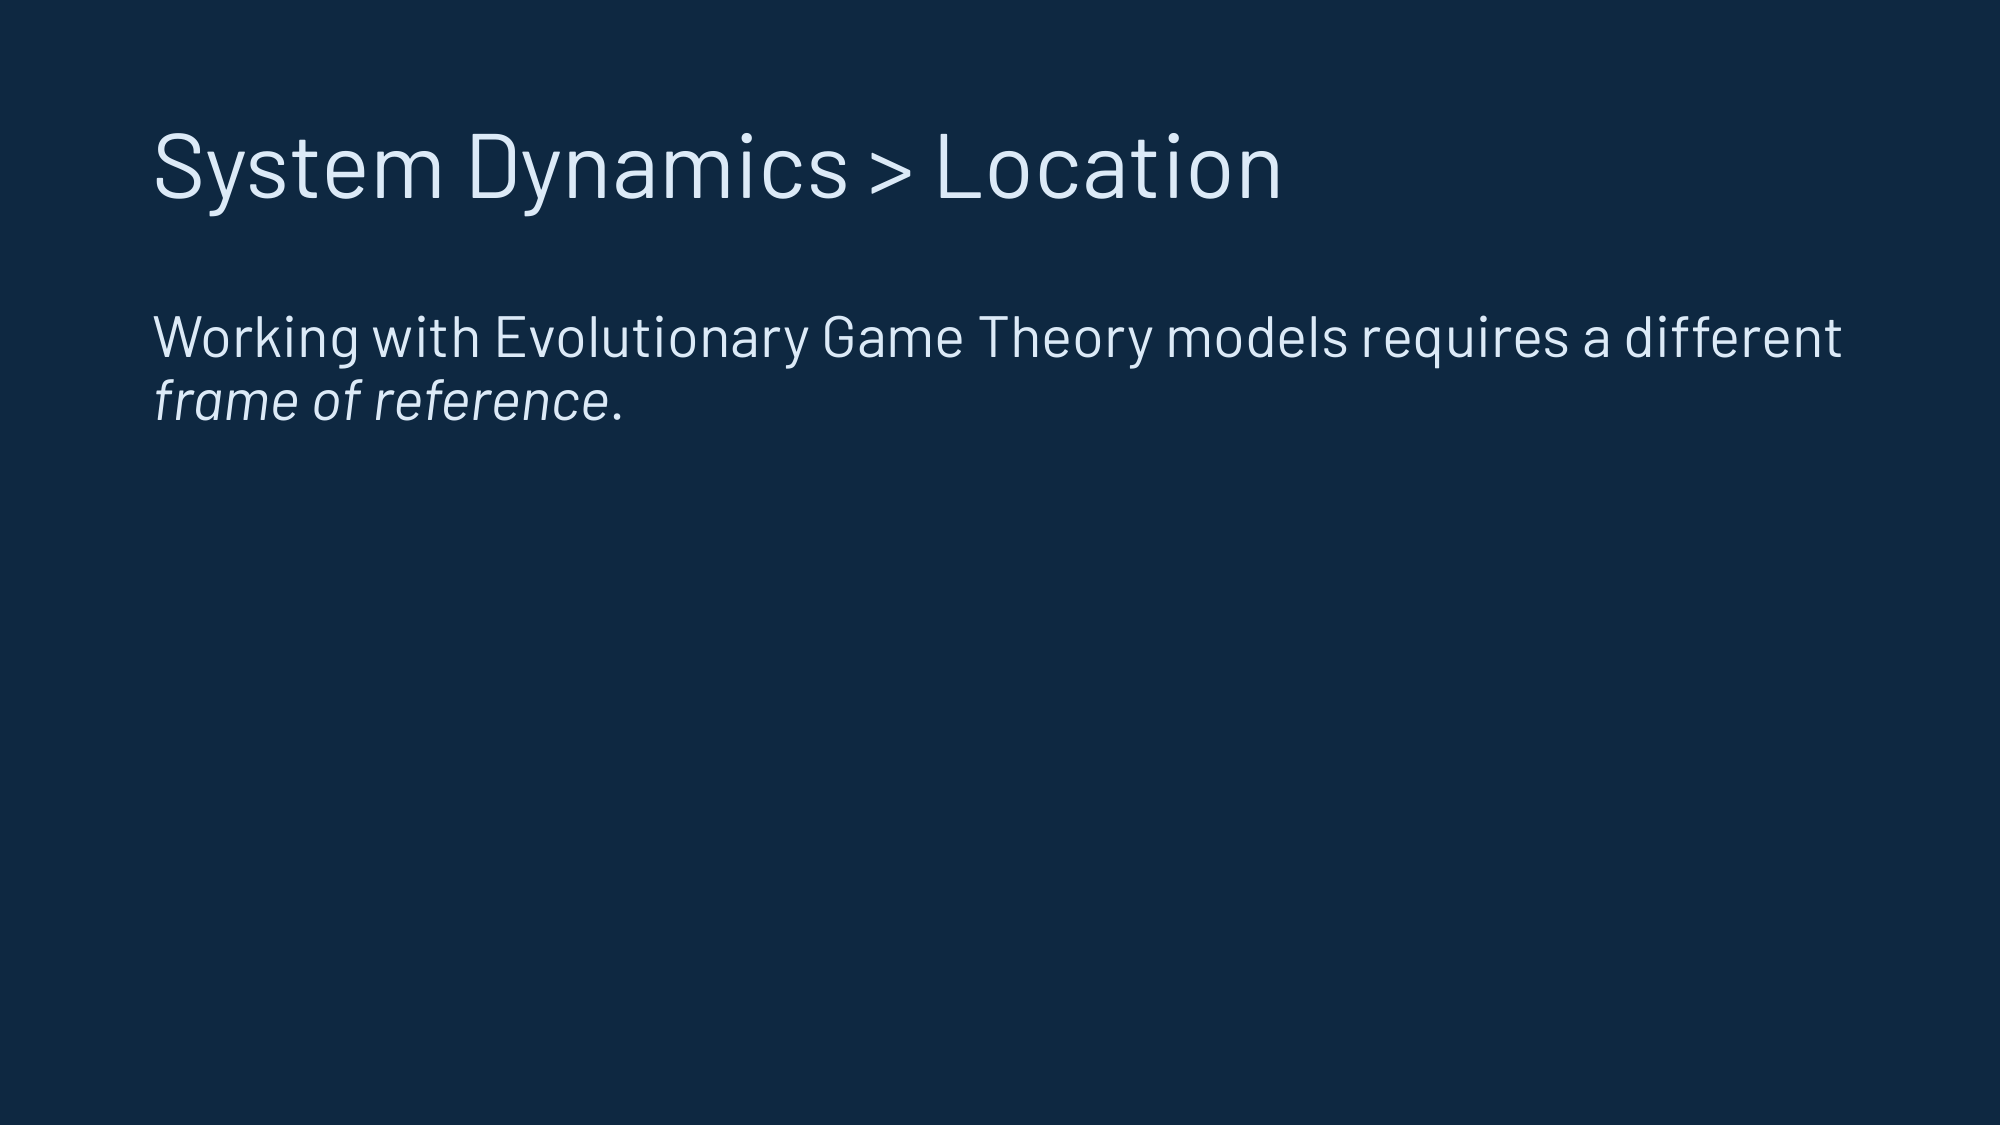

# System Dynamics > Location
Working with Evolutionary Game Theory models requires a different frame of reference.